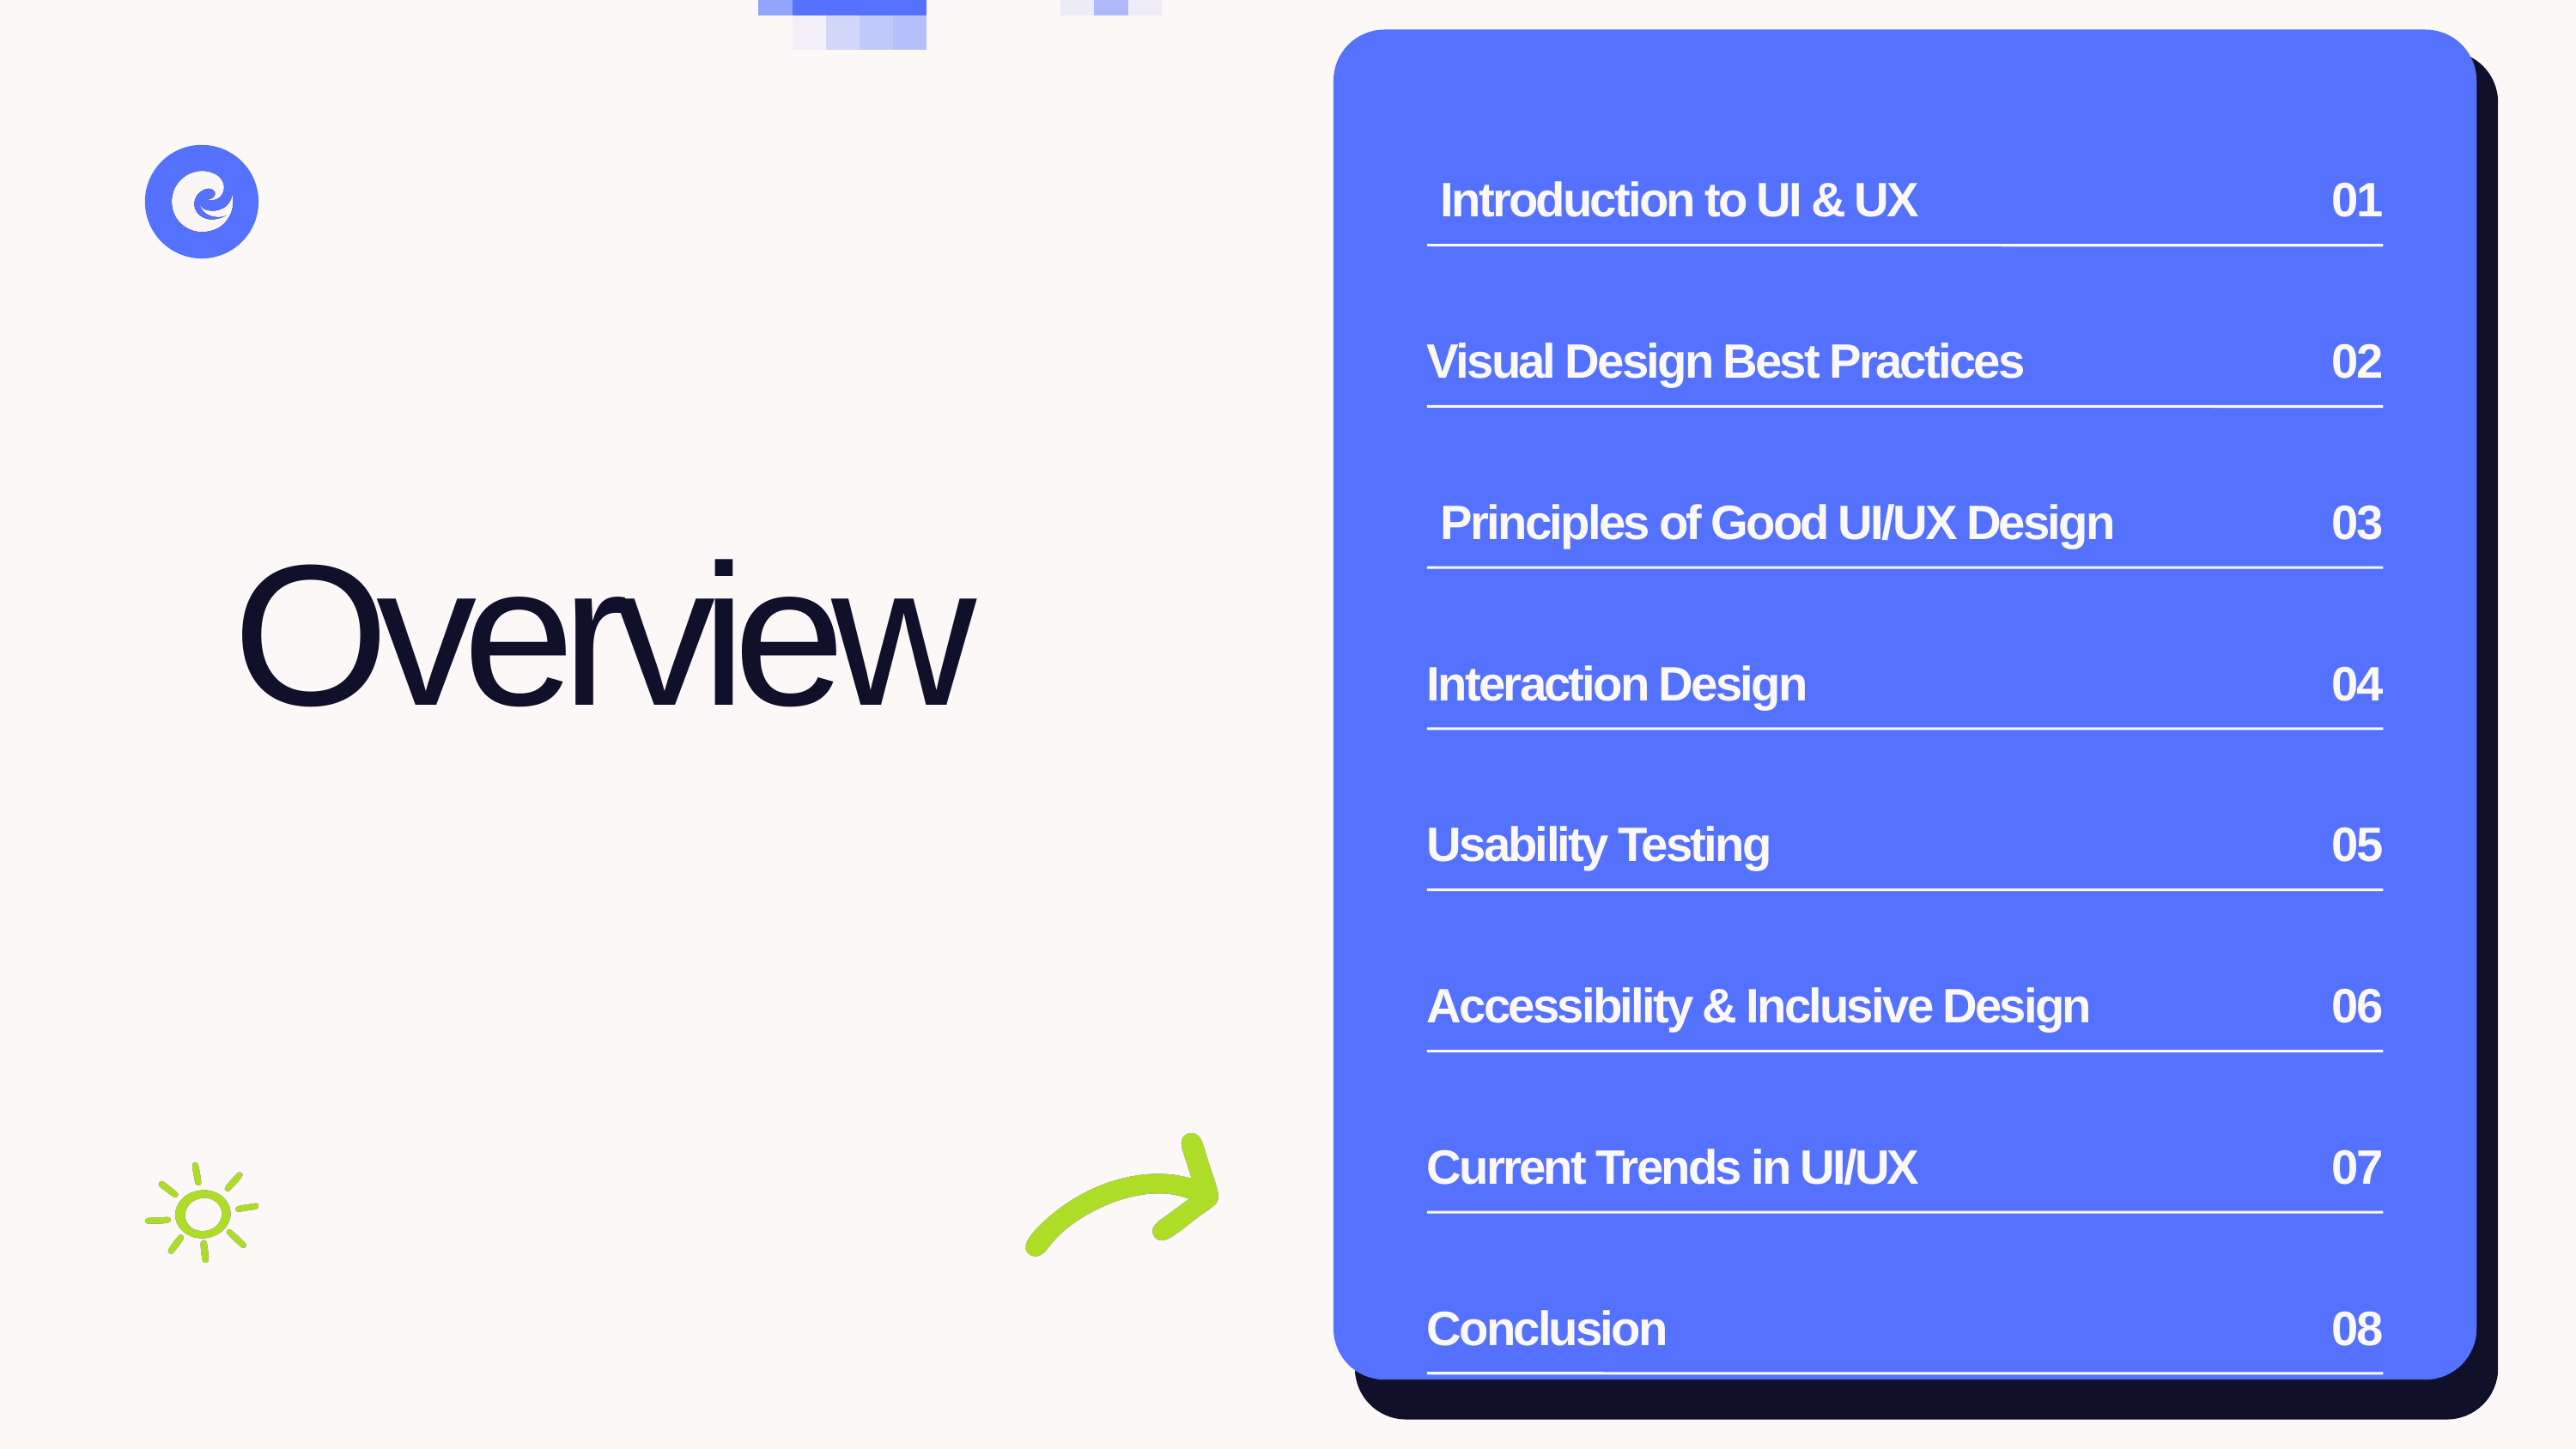

Introduction to UI & UX
01

Visual Design Best Practices

02

 Principles of Good UI/UX Design
03

Overview
Interaction Design
04

Usability Testing
05

Accessibility & Inclusive Design
06

Current Trends in UI/UX
07

Conclusion
08